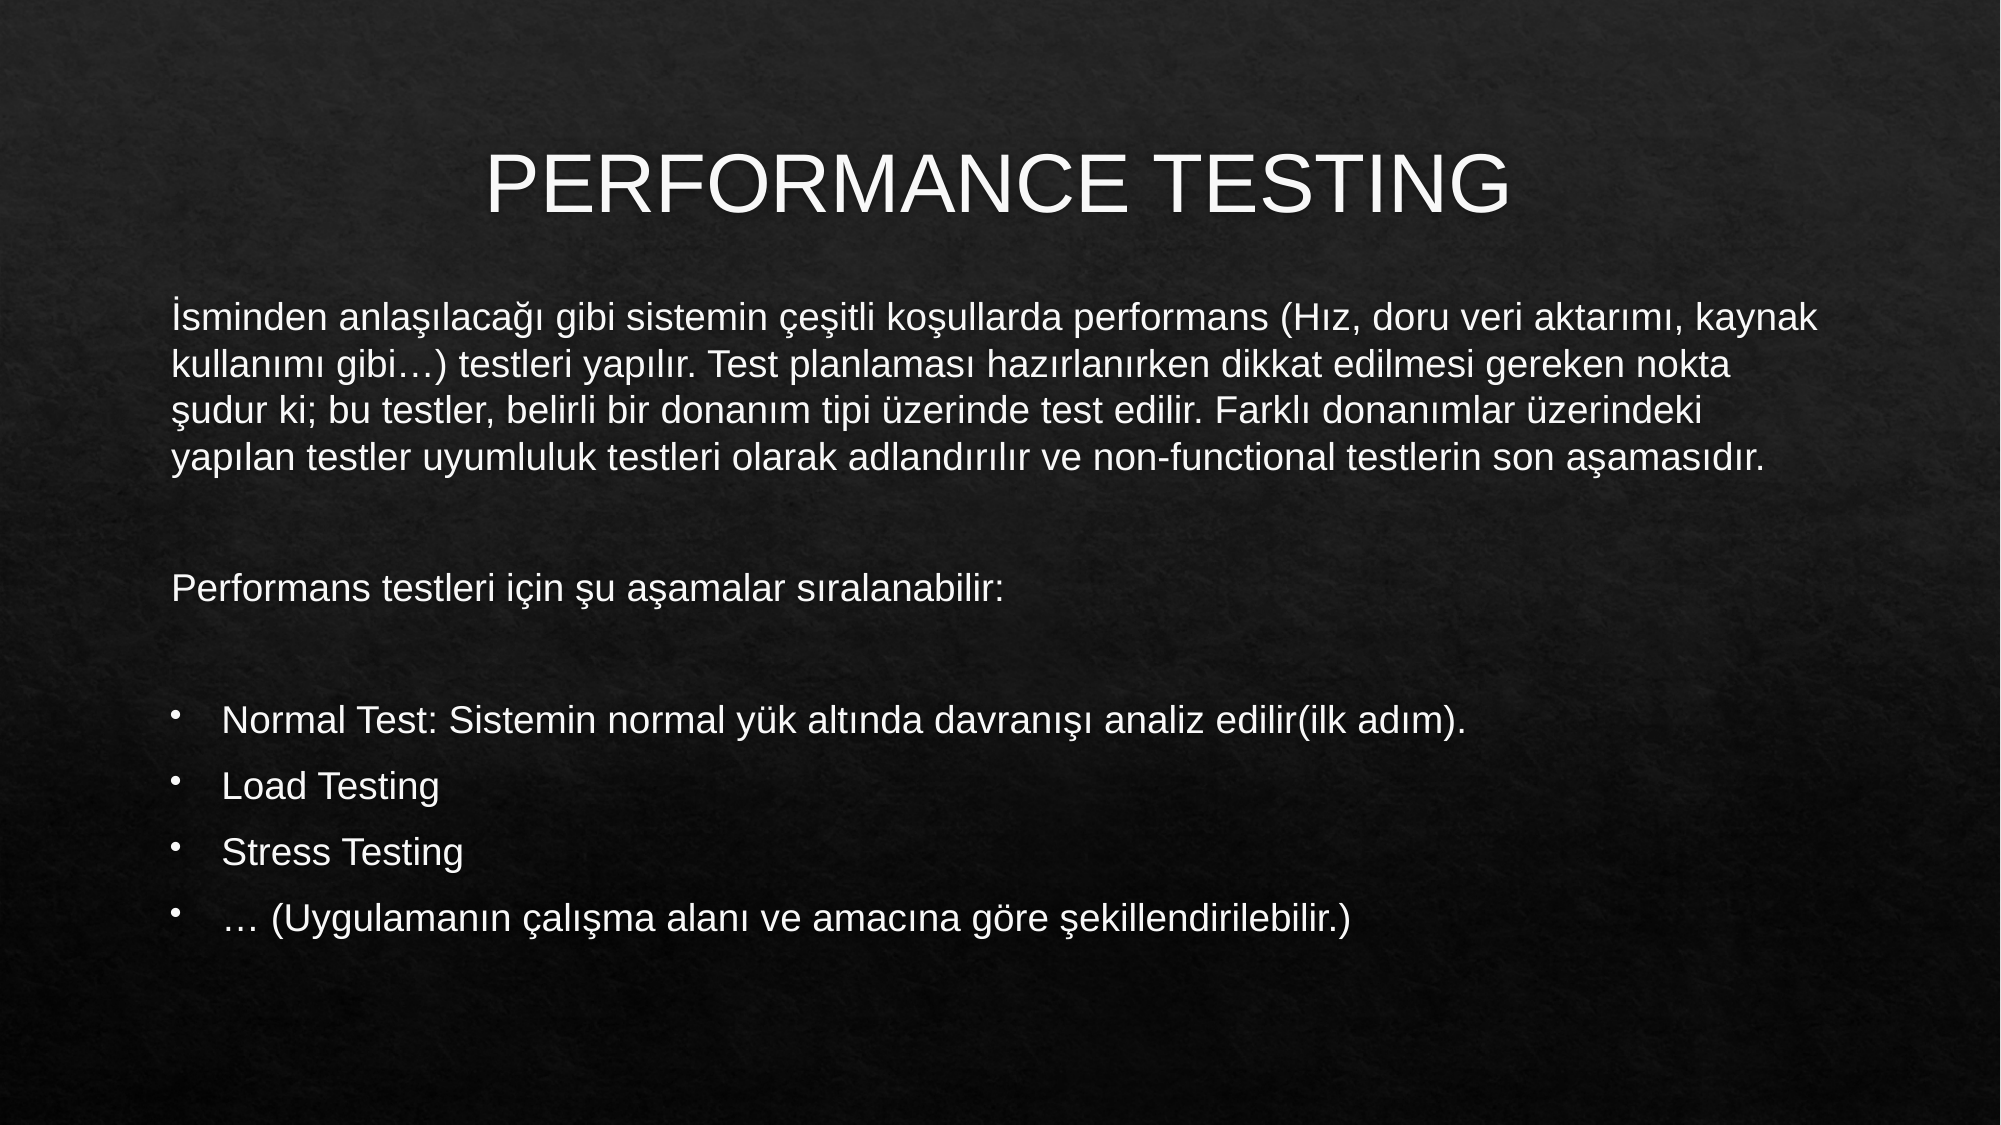

# PERFORMANCE TESTING
İsminden anlaşılacağı gibi sistemin çeşitli koşullarda performans (Hız, doru veri aktarımı, kaynak kullanımı gibi…) testleri yapılır. Test planlaması hazırlanırken dikkat edilmesi gereken nokta şudur ki; bu testler, belirli bir donanım tipi üzerinde test edilir. Farklı donanımlar üzerindeki yapılan testler uyumluluk testleri olarak adlandırılır ve non-functional testlerin son aşamasıdır.

Performans testleri için şu aşamalar sıralanabilir:

Normal Test: Sistemin normal yük altında davranışı analiz edilir(ilk adım).
Load Testing
Stress Testing
… (Uygulamanın çalışma alanı ve amacına göre şekillendirilebilir.)